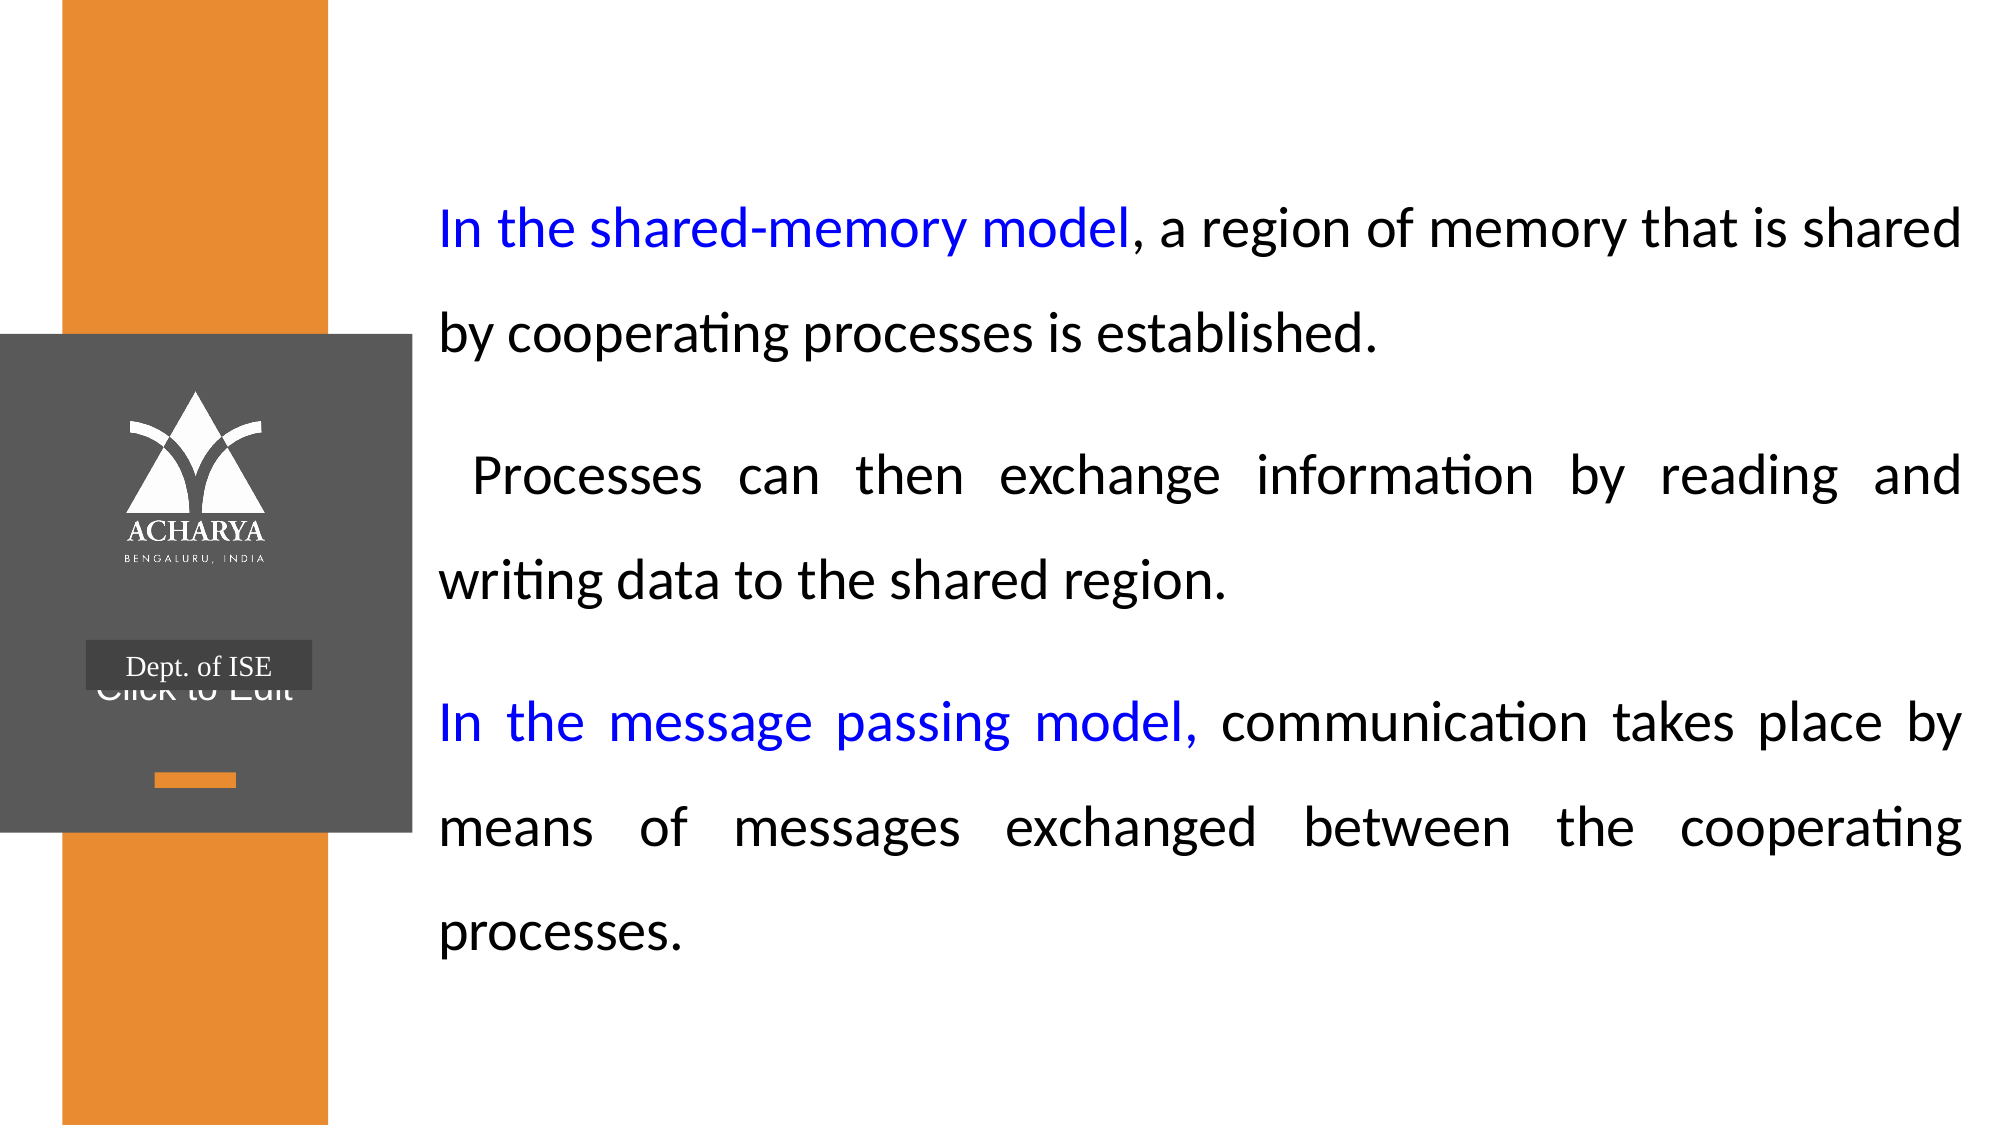

In the shared-memory model, a region of memory that is shared by cooperating processes is established.
 Processes can then exchange information by reading and writing data to the shared region.
In the message passing model, communication takes place by means of messages exchanged between the cooperating processes.

Dept. of ISE